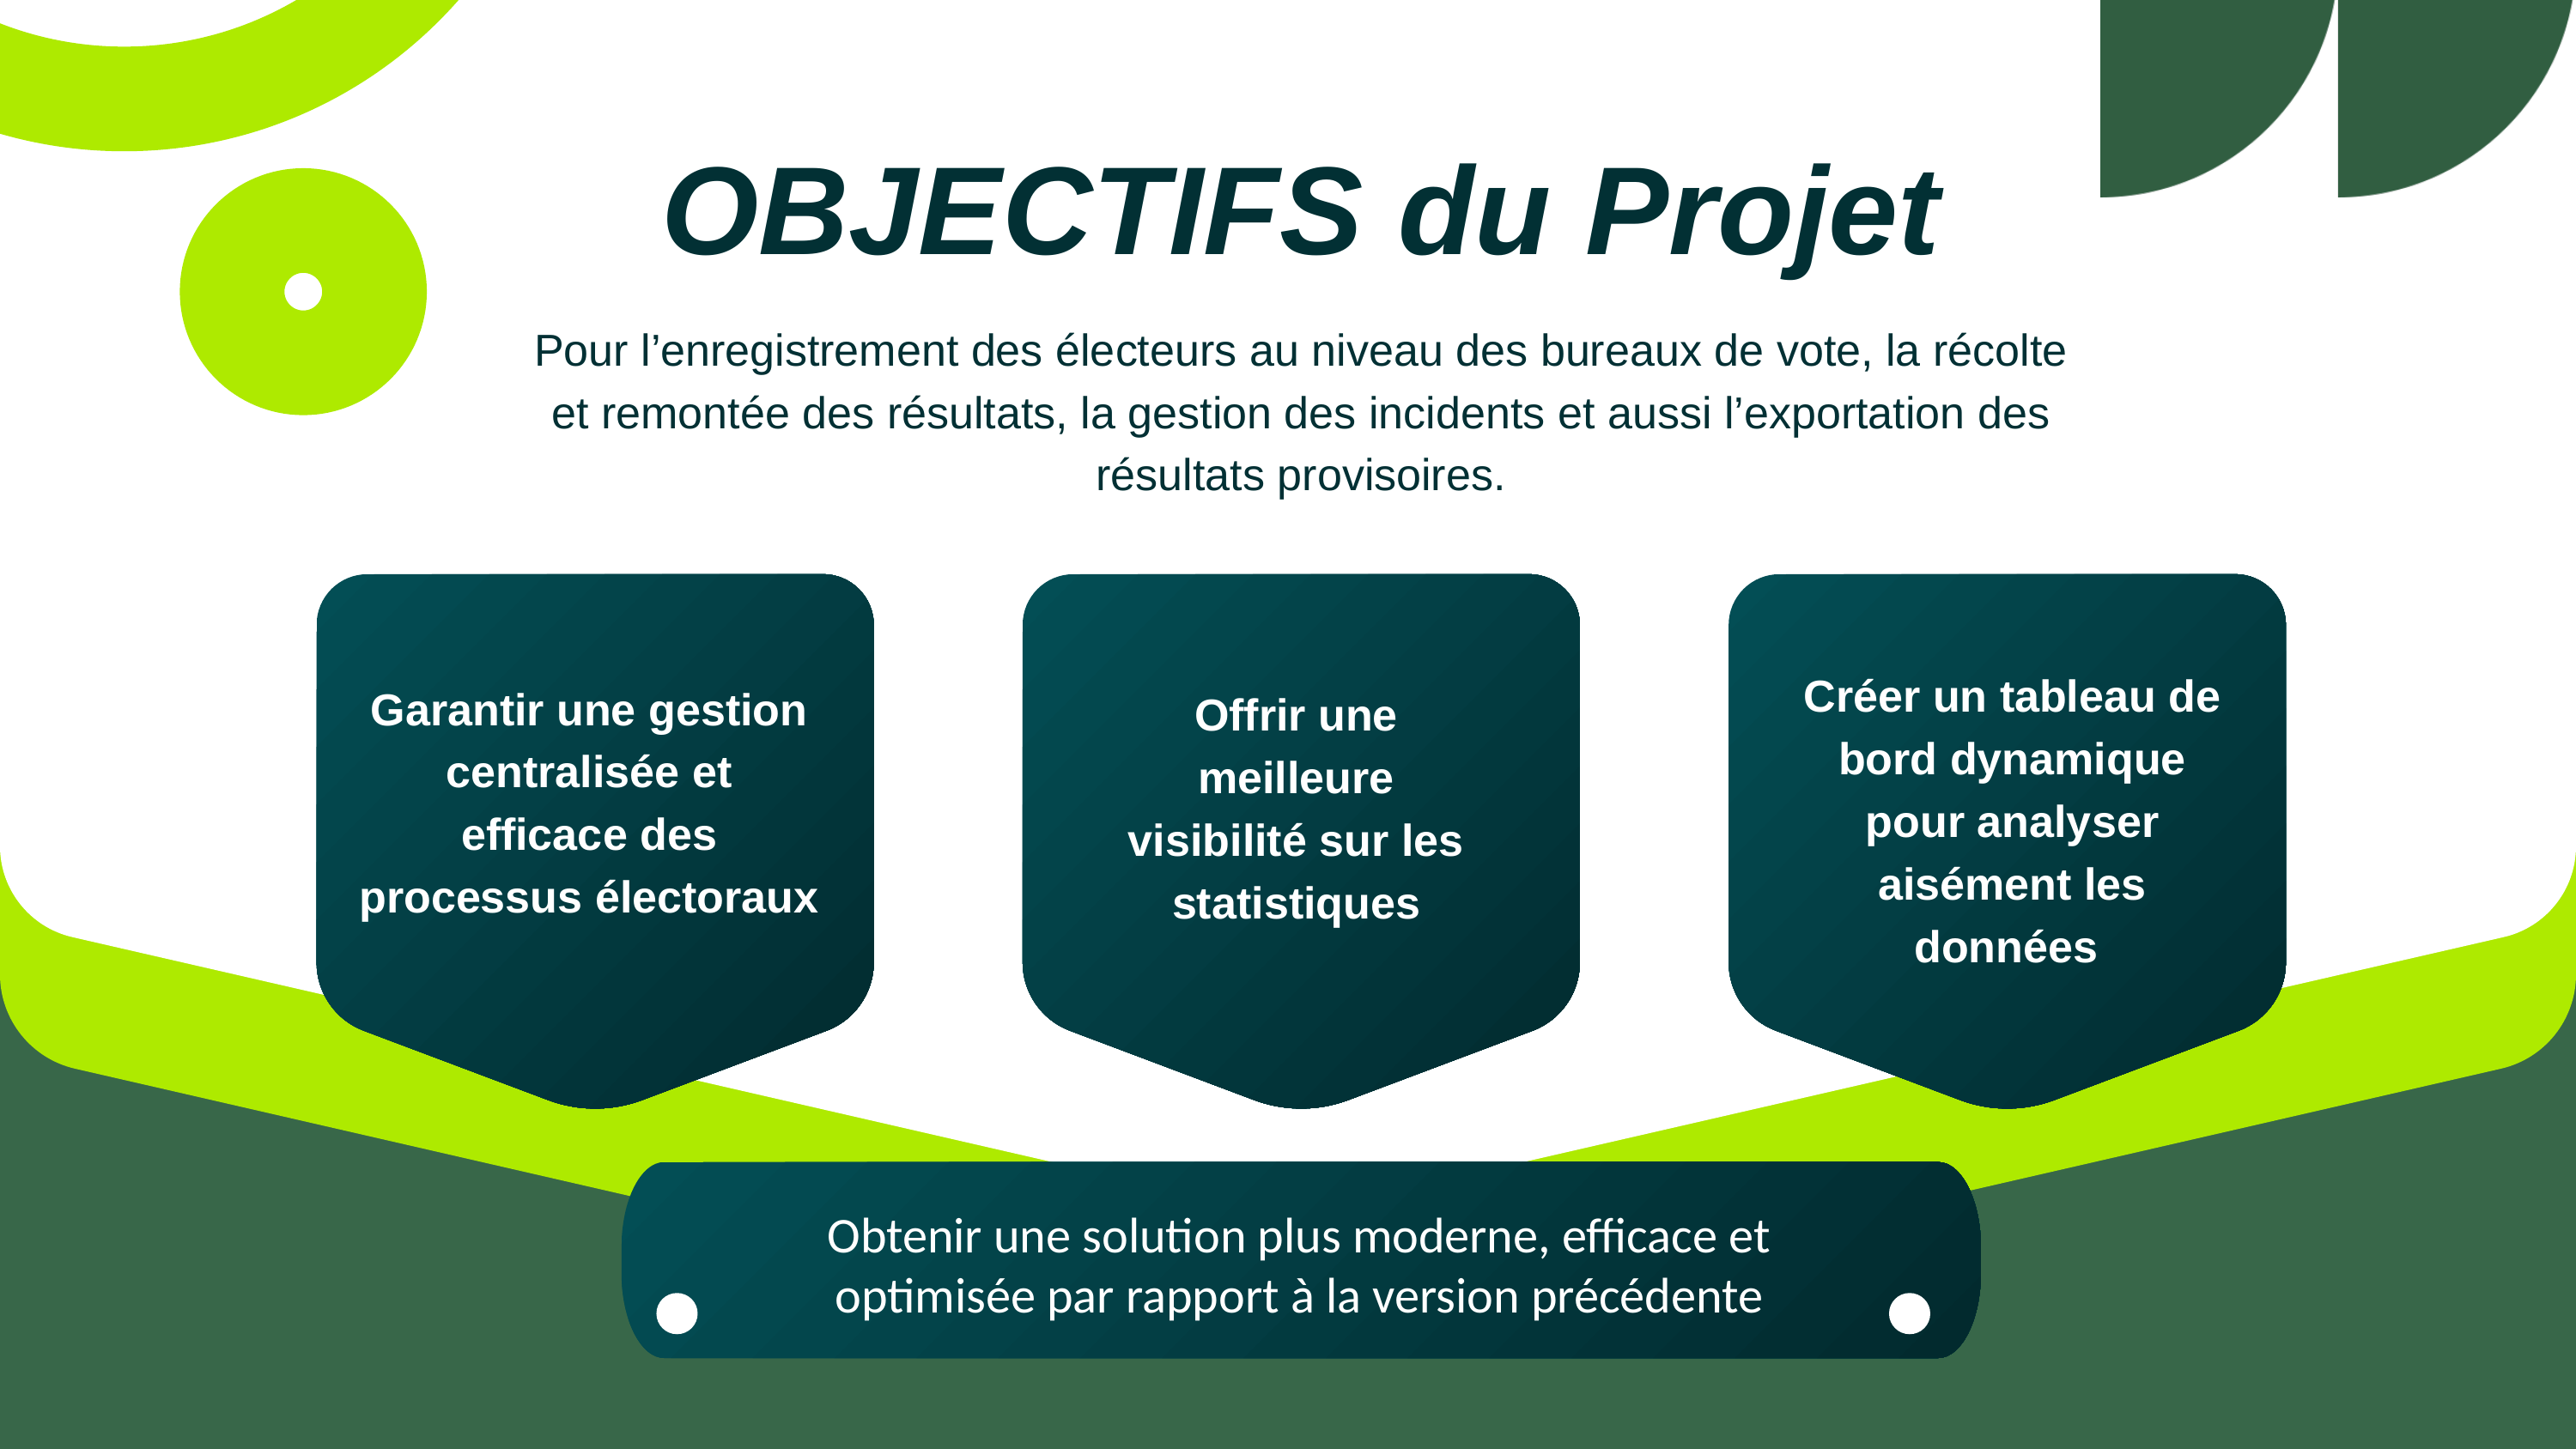

OBJECTIFS du Projet

Pour l’enregistrement des électeurs au niveau des bureaux de vote, la récolte et remontée des résultats, la gestion des incidents et aussi l’exportation des résultats provisoires.

Créer un tableau de bord dynamique pour analyser aisément les données
Garantir une gestion centralisée et efficace des processus électoraux
Offrir une meilleure visibilité sur les statistiques

Obtenir une solution plus moderne, efficace et optimisée par rapport à la version précédente